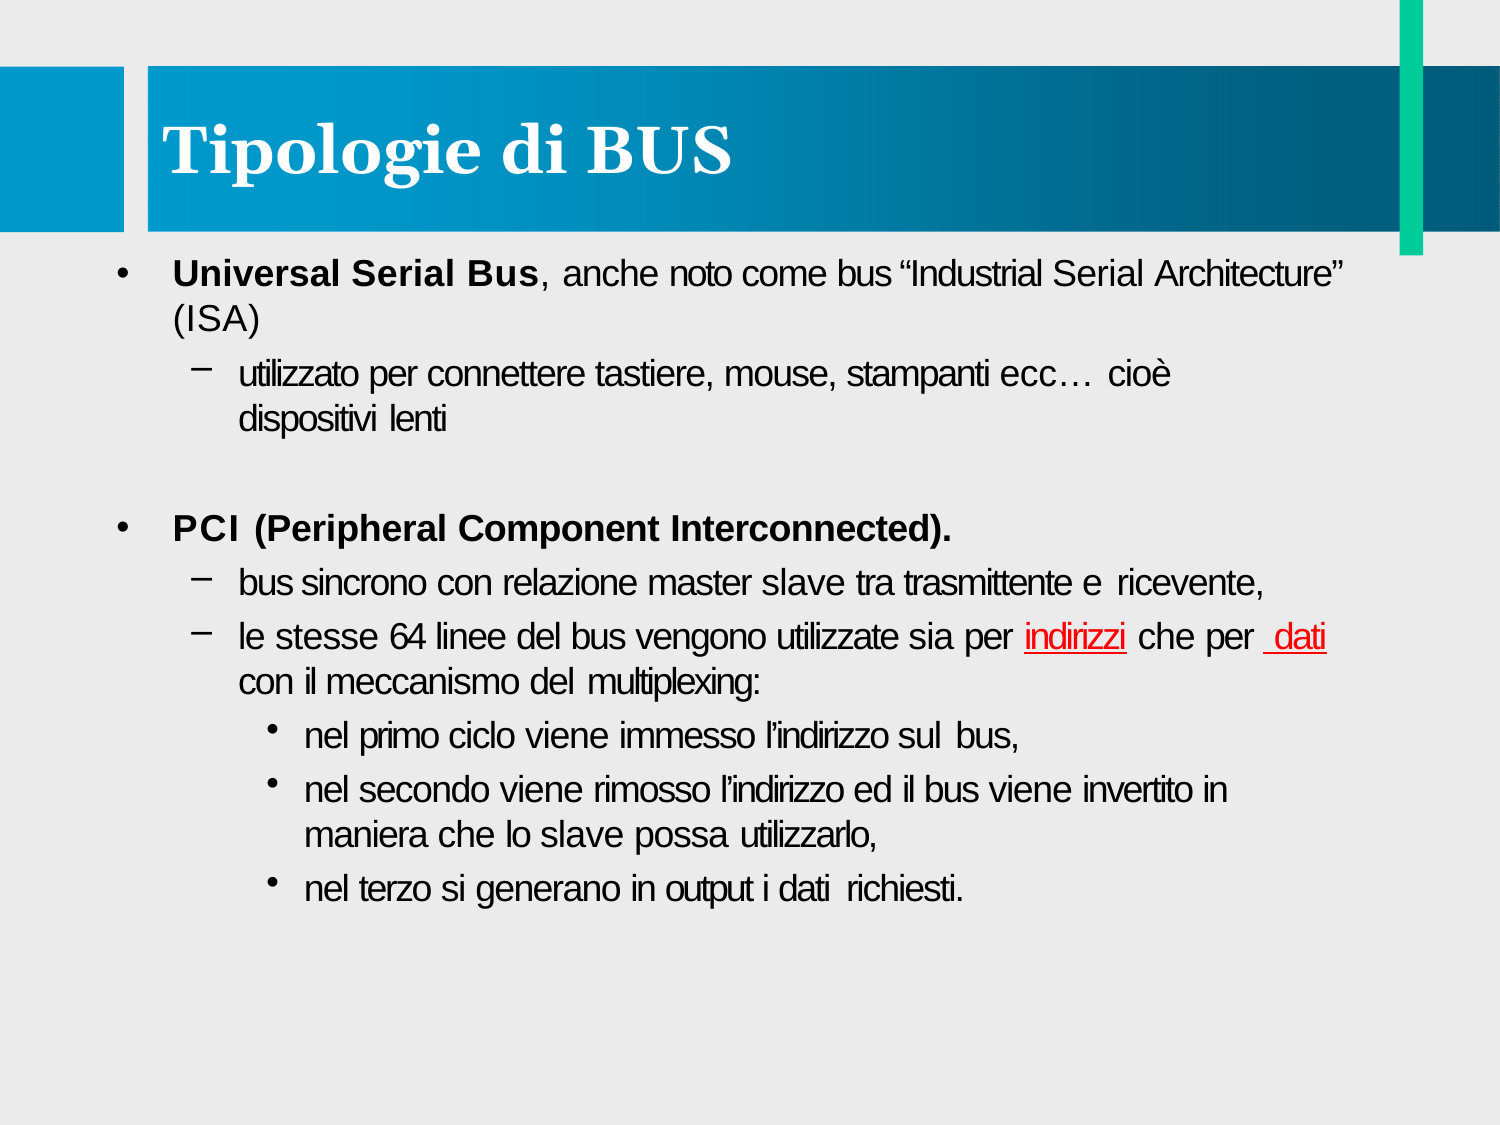

# Tipologie di BUS

Universal Serial Bus, anche noto come bus “Industrial Serial Architecture”  (ISA)
utilizzato per connettere tastiere, mouse, stampanti ecc… cioè
dispositivi lenti

PCI (Peripheral Component Interconnected).
bus sincrono con relazione master slave tra trasmittente e ricevente,
le stesse 64 linee del bus vengono utilizzate sia per indirizzi che per  dati con il meccanismo del multiplexing:
nel primo ciclo viene immesso l’indirizzo sul bus,
nel secondo viene rimosso l’indirizzo ed il bus viene invertito in  maniera che lo slave possa utilizzarlo,
nel terzo si generano in output i dati richiesti.